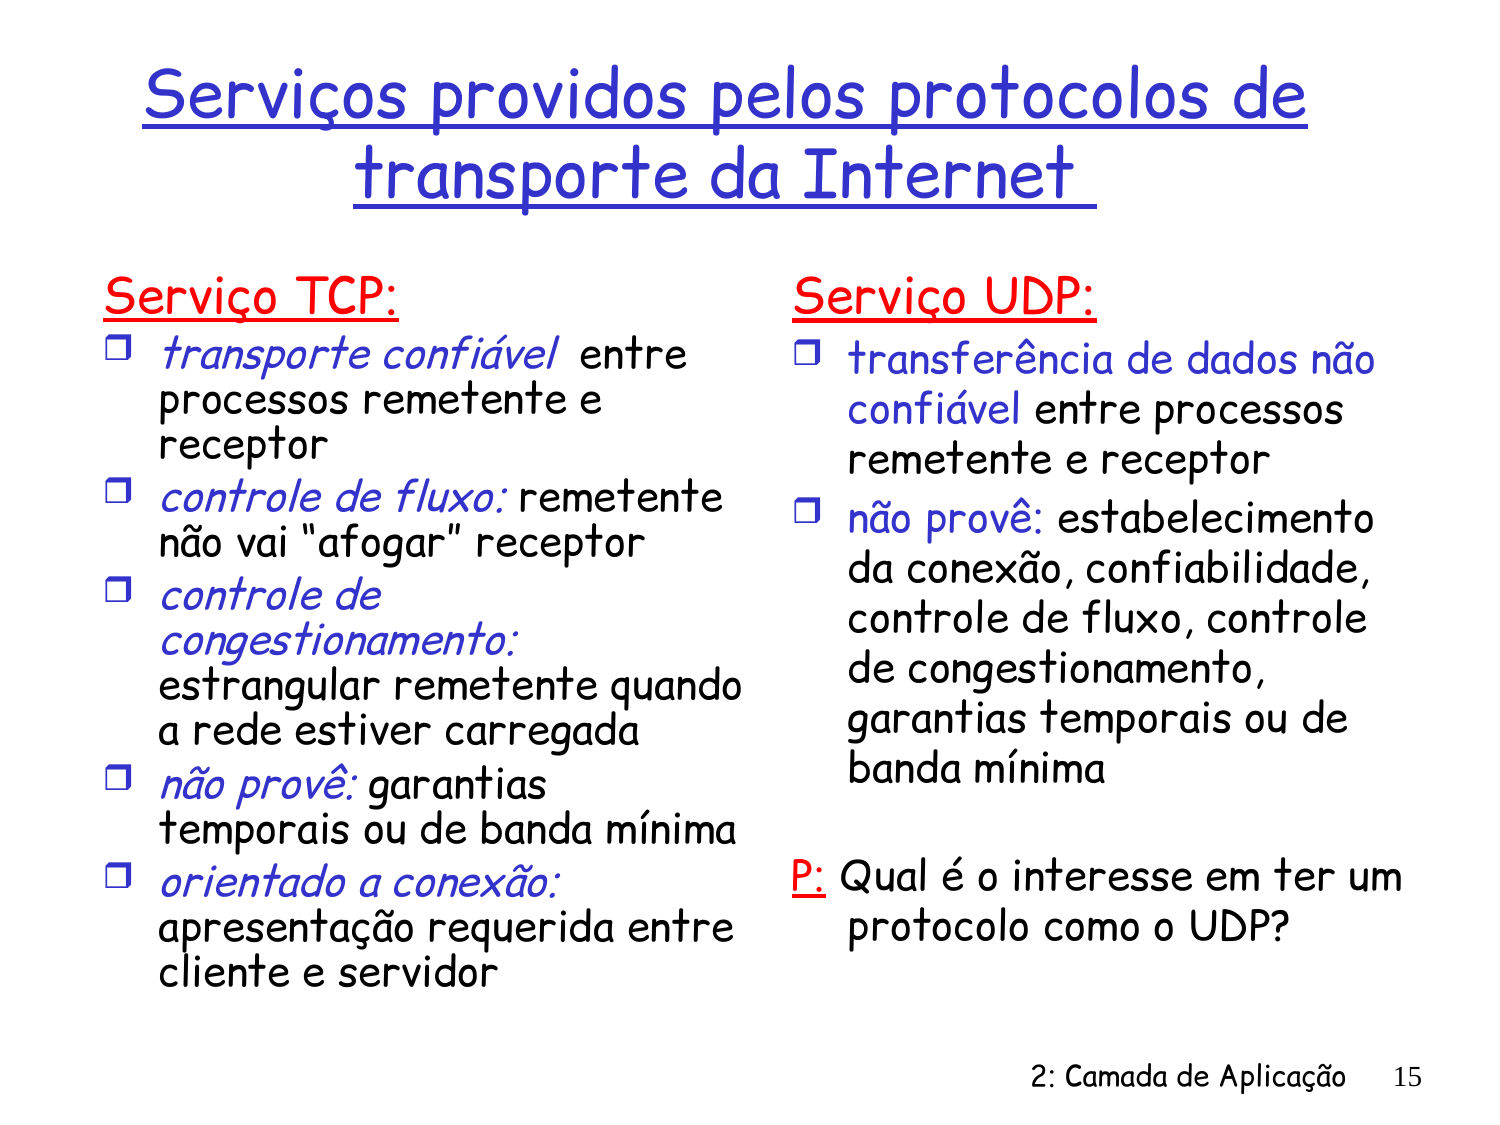

# Serviços providos pelos protocolos de transporte da Internet
Serviço UDP:
transferência de dados não confiável entre processos remetente e receptor
não provê: estabelecimento da conexão, confiabilidade, controle de fluxo, controle de congestionamento, garantias temporais ou de banda mínima
P: Qual é o interesse em ter um protocolo como o UDP?
Serviço TCP:
transporte confiável  entre processos remetente e receptor
controle de fluxo: remetente não vai “afogar” receptor
controle de congestionamento: estrangular remetente quando a rede estiver carregada
não provê: garantias temporais ou de banda mínima
orientado a conexão: apresentação requerida entre cliente e servidor

2: Camada de Aplicação
15